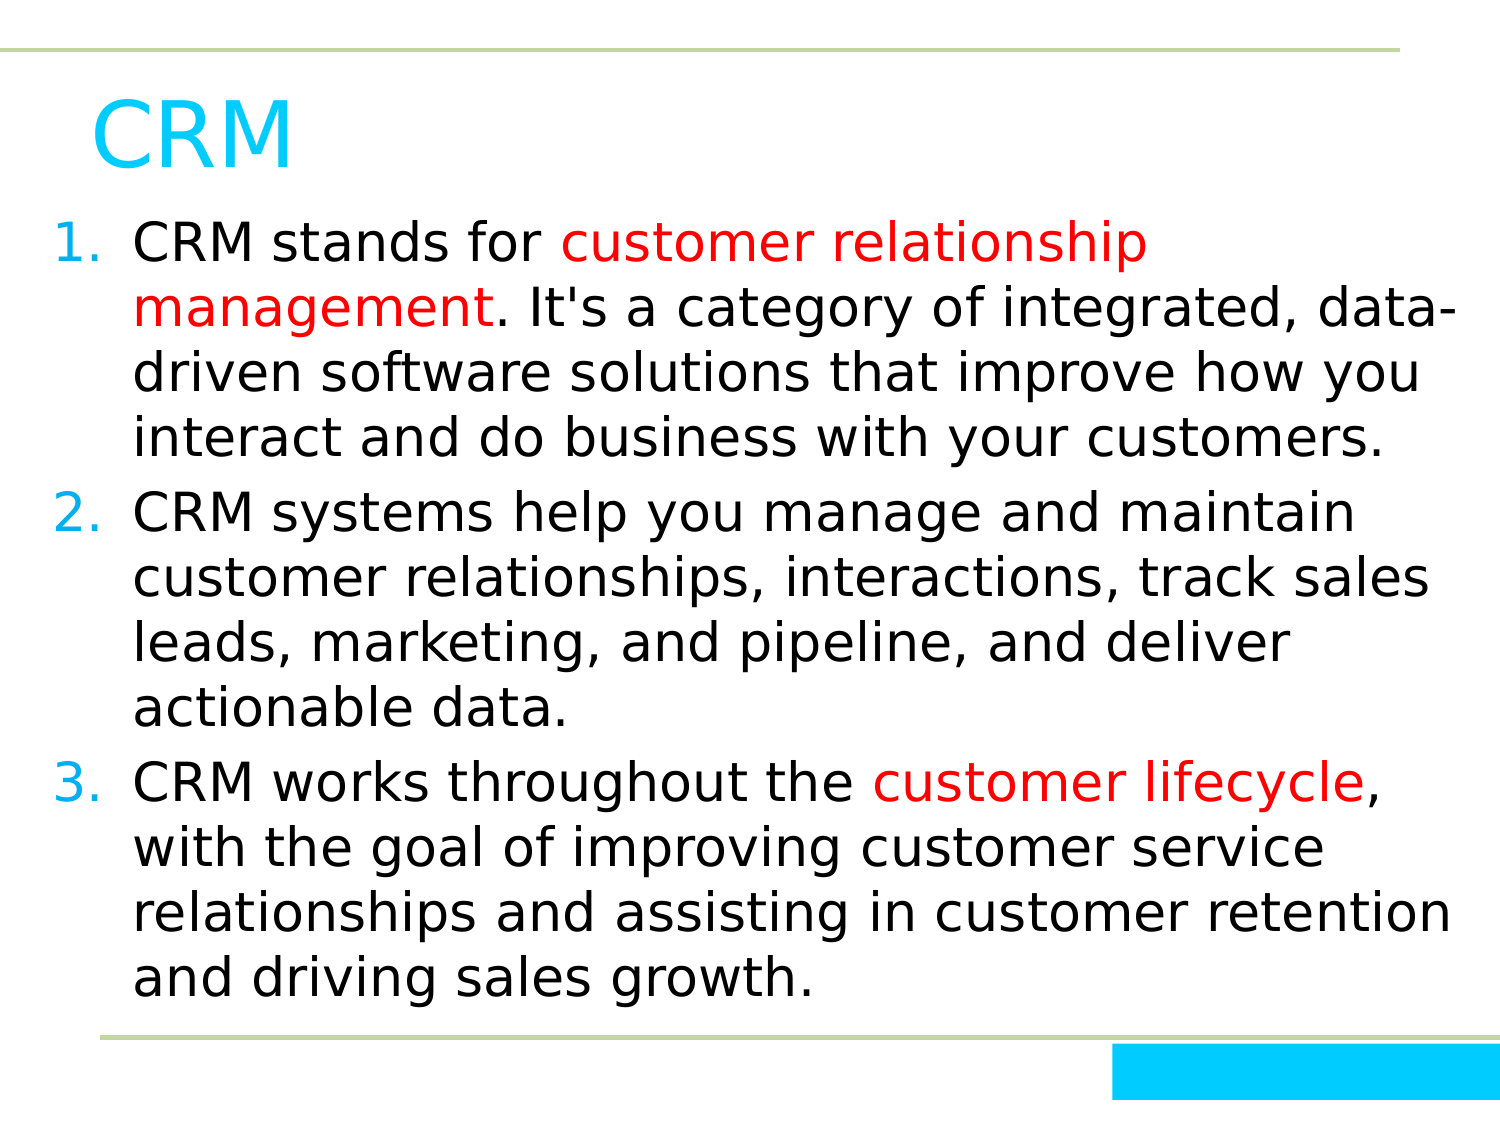

# CRM
CRM stands for customer relationship management. It's a category of integrated, data-driven software solutions that improve how you interact and do business with your customers.
CRM systems help you manage and maintain customer relationships, interactions, track sales leads, marketing, and pipeline, and deliver actionable data.
CRM works throughout the customer lifecycle, with the goal of improving customer service relationships and assisting in customer retention and driving sales growth.